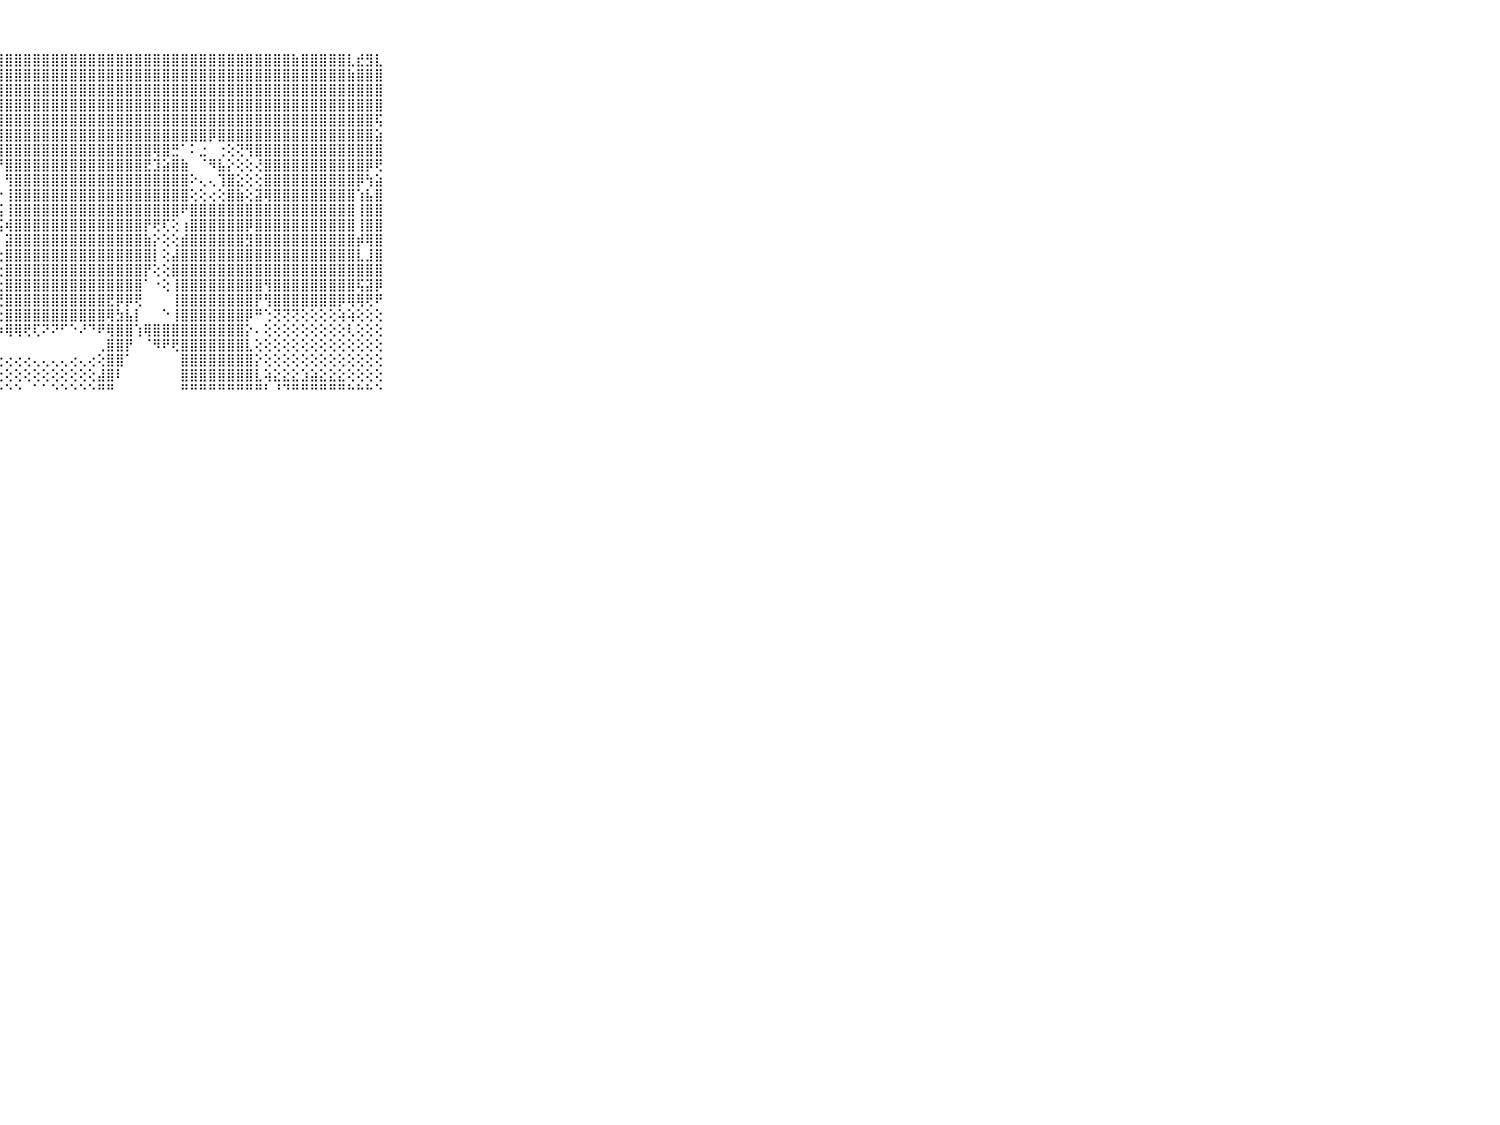

⠀⠀⠀⠀⠀⠀⠀⠀⠀⠀⠀⣿⣿⣿⣿⣿⣿⣿⣿⣿⣿⣿⣿⣿⣿⣿⣿⣿⣿⣿⣿⣿⣿⣿⣿⣿⣿⣿⣿⣿⣿⣿⣿⣿⣿⣿⣿⣿⣿⣿⣿⣿⣿⣿⣿⣿⣿⣿⣿⣷⣿⣿⣿⣿⣿⣇⣞⣻⣇⠀⠀⠀⠀⠀⠀⠀⠀⠀⠀⠀⠀
⠀⠀⠀⠀⠀⠀⠀⠀⠀⠀⠀⣿⣿⣿⣿⣿⣿⣿⣿⣿⣿⣿⣿⣿⣿⣿⣿⣿⣿⣿⣿⣿⣿⣿⣿⣿⣿⣿⣿⣿⣿⣿⣿⣿⣿⣿⣿⣿⣿⣿⣿⣿⣿⣿⣿⣿⣿⣿⣿⣿⣿⣿⣿⣿⣿⣷⣿⣿⣿⠀⠀⠀⠀⠀⠀⠀⠀⠀⠀⠀⠀
⠀⠀⠀⠀⠀⠀⠀⠀⠀⠀⠀⣿⣿⣿⣿⣿⣿⣿⣿⣿⣿⣿⣿⣿⣿⣿⣿⣿⣿⣿⣿⣿⣿⣿⣿⣿⣿⣿⣿⣿⣿⣿⣿⣿⣿⣿⣿⣿⣿⣿⣿⣿⣿⣿⣿⣿⣿⣿⣿⣿⣿⣿⣿⣿⣿⣿⣿⣿⣿⠀⠀⠀⠀⠀⠀⠀⠀⠀⠀⠀⠀
⠀⠀⠀⠀⠀⠀⠀⠀⠀⠀⠀⣿⣿⣿⣿⣿⣿⣿⣿⣿⣿⣿⣿⣿⣿⣿⣿⣿⣿⣿⣿⣿⣿⣿⣿⣿⣿⣿⣿⣿⣿⣿⣿⣿⣿⣿⣿⣿⣿⣿⣿⣿⣿⣿⣿⣿⣿⣿⣿⣿⣿⣿⣿⣿⣿⣿⣿⣿⣿⠀⠀⠀⠀⠀⠀⠀⠀⠀⠀⠀⠀
⠀⠀⠀⠀⠀⠀⠀⠀⠀⠀⠀⣿⣿⡿⢟⢏⢝⢕⢕⢕⢕⢝⢟⢿⣿⣿⣿⣿⣿⣿⣿⣿⣿⣿⣿⣿⣿⣿⣿⣿⣿⣿⣿⣿⣿⣿⣿⣿⣿⣿⣿⣿⣿⣿⣿⣿⣿⣿⣿⣿⣿⣿⣿⣿⣿⣿⣿⣿⢯⠀⠀⠀⠀⠀⠀⠀⠀⠀⠀⠀⠀
⠀⠀⠀⠀⠀⠀⠀⠀⠀⠀⠀⢟⢕⢕⢥⢥⣤⣄⣁⣁⣉⡑⢣⣕⢜⢻⣿⣿⣿⣿⣿⣿⣿⣿⣿⣿⣿⣿⣿⣿⣿⣿⣿⣿⣿⣿⣿⣿⣿⣿⡿⣿⣿⣿⣿⣿⣿⣿⣿⣿⣿⣿⣿⣿⣿⣿⣿⣿⣵⠀⠀⠀⠀⠀⠀⠀⠀⠀⠀⠀⠀
⠀⠀⠀⠀⠀⠀⠀⠀⠀⠀⠀⢕⢕⢕⢕⢑⢔⢕⢕⢕⢕⢕⢔⢜⢹⣧⢜⣿⣿⣿⣿⣿⣿⣿⣿⣿⣿⣿⣿⣿⣿⣿⣿⣿⢿⣿⣛⠁⠅⣐⠀⢐⢕⢝⢻⣿⣿⣿⣿⣿⣿⣿⣿⣿⣿⣿⣿⣿⣿⠀⠀⠀⠀⠀⠀⠀⠀⠀⠀⠀⠀
⠀⠀⠀⠀⠀⠀⠀⠀⠀⠀⠀⣵⣕⣕⣕⡕⢕⢕⢕⢕⢕⢕⢕⢕⢕⢜⣷⡜⣿⣿⣿⣿⣿⣿⣿⣿⣿⣿⣿⣿⣿⣿⣿⣟⣹⣵⣿⣷⠀⠈⠻⣧⡕⢕⢕⢜⣿⣿⣿⣿⣿⣿⣿⣿⣿⣿⣿⡿⢟⠀⠀⠀⠀⠀⠀⠀⠀⠀⠀⠀⠀
⠀⠀⠀⠀⠀⠀⠀⠀⠀⠀⠀⣿⣿⣿⣿⣿⣿⣿⣷⣷⣷⣷⣵⣵⣕⣕⢸⡇⢻⣿⣿⣿⣿⣿⣿⣿⣿⣿⣿⣿⣿⣿⣿⣿⣿⣿⣿⣿⠕⢄⢄⢹⣿⣕⢕⢕⣿⣿⣿⣿⣿⣿⣿⣿⣿⣿⡿⢳⣵⠀⠀⠀⠀⠀⠀⠀⠀⠀⠀⠀⠀
⠀⠀⠀⠀⠀⠀⠀⠀⠀⠀⠀⣿⣿⣿⣿⣿⣿⣿⣿⣿⣿⣿⣿⣿⣿⣿⣿⡗⢸⣿⣿⣿⣿⣿⣿⣿⣿⣿⣿⣿⣿⣿⣿⣿⣿⣿⣿⣿⢕⢕⢔⢕⣿⣷⢕⣽⢿⣿⣿⣿⣿⣿⣿⣿⣿⣿⢱⣧⣿⠀⠀⠀⠀⠀⠀⠀⠀⠀⠀⠀⠀
⠀⠀⠀⠀⠀⠀⠀⠀⠀⠀⠀⣿⣿⣿⣿⣿⣿⣿⣿⣿⣿⣿⣿⣿⣿⣿⣿⣯⢸⣿⣿⣿⣿⣿⣿⣿⣿⣿⣿⣿⣿⣿⣿⣿⣿⣿⣿⠟⣿⣿⣿⣿⣿⣿⣿⣿⣿⣿⣿⣿⣿⣿⣿⣿⣿⣿⢸⣿⣿⠀⠀⠀⠀⠀⠀⠀⠀⠀⠀⠀⠀
⠀⠀⠀⠀⠀⠀⠀⠀⠀⠀⠀⣿⣿⣿⣿⣿⣿⣿⣿⣿⣿⣿⣿⣿⣿⣿⣿⣯⢾⣿⣿⣿⣿⣿⣿⣿⣿⣿⣿⣿⣿⣿⣿⡟⢟⢏⢕⢰⣿⣿⣿⣿⣿⣿⡿⣿⣿⣿⣿⣿⣿⣿⣿⣿⣿⣿⢸⣿⣿⠀⠀⠀⠀⠀⠀⠀⠀⠀⠀⠀⠀
⠀⠀⠀⠀⠀⠀⠀⠀⠀⠀⠀⣿⣿⣿⣿⣿⣿⣿⣿⣿⣿⣿⣿⣿⣿⣿⣿⡇⣽⣿⣿⣿⣿⣿⣿⣿⣿⣿⣿⣿⣿⣿⣿⣷⡕⢕⢕⣾⣿⣿⣿⣿⣿⣿⣻⣿⣿⣿⣿⣿⣿⣿⣿⣿⣿⣿⡾⢿⣿⠀⠀⠀⠀⠀⠀⠀⠀⠀⠀⠀⠀
⠀⠀⠀⠀⠀⠀⠀⠀⠀⠀⠀⣿⣿⣿⣿⣿⣿⣿⣿⣿⣿⣿⣿⣿⣿⣿⣿⢕⣿⣿⣿⣿⣿⣿⣿⣿⣿⣿⣿⣿⣿⣿⣿⣿⡇⢕⣼⣿⣿⣿⣿⣿⣿⣿⣿⣿⣿⣿⣿⣿⣿⣿⣿⣿⣿⣿⣇⣸⣿⠀⠀⠀⠀⠀⠀⠀⠀⠀⠀⠀⠀
⠀⠀⠀⠀⠀⠀⠀⠀⠀⠀⠀⣿⣿⣿⣿⣿⣿⣿⣿⣿⣿⣿⣿⣿⣿⣿⣿⢕⣿⣿⣿⣿⣿⣿⣿⣿⣿⣿⣿⣿⣿⣿⣿⡟⢕⢕⣿⣿⣿⣿⣿⣿⣿⣿⣿⣿⣿⣿⣿⣿⣿⣿⣿⣿⣿⣿⣿⣿⣿⠀⠀⠀⠀⠀⠀⠀⠀⠀⠀⠀⠀
⠀⠀⠀⠀⠀⠀⠀⠀⠀⠀⠀⣿⣿⣿⣿⣿⣿⣿⣿⣿⣿⣿⣿⣿⣿⣿⣿⢕⣿⣿⣿⣿⣿⣿⣿⣿⣿⣿⣿⣿⣿⣿⣿⠁⠐⢕⢸⣿⣿⣿⣿⣿⣿⣿⣿⣿⢻⣿⣿⣿⣿⣿⣿⣿⣿⣿⢯⣽⡿⠀⠀⠀⠀⠀⠀⠀⠀⠀⠀⠀⠀
⠀⠀⠀⠀⠀⠀⠀⠀⠀⠀⠀⣿⣿⣿⣿⣿⣿⣿⣿⣿⣿⣿⣿⣿⣿⣿⣿⢜⣿⣿⣿⣿⣿⣿⣿⣿⣿⣿⣿⣟⡿⡿⢟⠀⠀⠀⢸⣿⣿⣿⣿⣿⣿⣿⣿⡟⢻⣿⣿⣿⣿⣿⣿⣿⡿⢿⢿⢟⠟⠀⠀⠀⠀⠀⠀⠀⠀⠀⠀⠀⠀
⠀⠀⠀⠀⠀⠀⠀⠀⠀⠀⠀⢟⢟⢟⢟⢟⢟⢟⢟⢟⢟⢟⢿⢻⢟⢻⢟⢕⣿⣿⣿⣿⣿⣿⣿⣿⣿⣿⣿⢿⣳⣧⡇⠀⠀⠑⢸⣿⣿⣿⣿⣿⣿⣿⡿⠛⢑⢝⢝⢝⢕⢕⢕⢕⢵⢵⢕⢕⢕⠀⠀⠀⠀⠀⠀⠀⠀⠀⠀⠀⠀
⠀⠀⠀⠀⠀⠀⠀⠀⠀⠀⠀⢕⢕⢜⢕⢕⢷⢜⢕⢕⢕⣕⣕⣕⣕⢕⣤⡵⢿⢿⢟⢏⠝⠝⠋⠑⠜⠙⠟⢿⣿⣿⢱⢿⣿⣿⣿⣿⣿⣿⣿⣿⣿⣿⡕⠄⢕⢕⢕⢕⢕⢕⢕⢕⢕⢇⢕⢕⢕⠀⠀⠀⠀⠀⠀⠀⠀⠀⠀⠀⠀
⠀⠀⠀⠀⠀⠀⠀⠀⠀⠀⠀⣱⢷⢷⠾⠿⠿⠟⠟⠛⠛⠋⠙⠙⠉⢁⠁⠁⠀⠀⠀⠀⠀⠀⠀⠀⠀⠀⢀⣿⣿⡟⠀⠈⠻⠟⢟⣿⣿⣿⣿⣿⣿⣿⣇⢕⢕⢕⢕⢕⢕⢕⢕⢕⢕⢕⢕⢕⢕⠀⠀⠀⠀⠀⠀⠀⠀⠀⠀⠀⠀
⠀⠀⠀⠀⠀⠀⠀⠀⠀⠀⠀⠀⢄⢄⢔⢔⢔⢔⢕⢕⢕⢕⢕⢕⢕⢕⢕⢔⢔⢔⢔⢄⢄⢄⢄⢔⢄⢔⢕⣿⣿⠁⠀⠀⠀⠀⠀⣿⣿⣿⣿⣿⣿⣿⣿⡕⢕⢕⢕⢕⢕⢕⢕⢕⢕⢕⢕⢕⢕⠀⠀⠀⠀⠀⠀⠀⠀⠀⠀⠀⠀
⠀⠀⠀⠀⠀⠀⠀⠀⠀⠀⠀⢔⢕⢕⢕⢕⢕⢕⢕⢕⢕⢕⢕⢕⢕⢕⢕⢕⢕⢕⢕⢕⢕⢕⢕⢕⢕⢕⣼⣿⠇⠀⠀⠀⠀⠀⠀⣿⣿⣿⣿⣿⣿⣿⣿⣇⢵⣕⣕⣕⣱⣵⣕⣕⣕⢕⢕⢕⢕⠀⠀⠀⠀⠀⠀⠀⠀⠀⠀⠀⠀
⠀⠀⠀⠀⠀⠀⠀⠀⠀⠀⠀⠑⠑⠑⠑⠑⠑⠑⠑⠑⠑⠑⠑⠑⠑⠑⠑⠑⠑⠑⠀⠁⠁⠑⠑⠑⠑⠑⠛⠛⠀⠀⠀⠀⠀⠀⠀⠛⠛⠛⠛⠛⠛⠛⠛⠛⠃⠘⠙⠛⠛⠛⠛⠛⠛⠓⠓⠓⠑⠀⠀⠀⠀⠀⠀⠀⠀⠀⠀⠀⠀